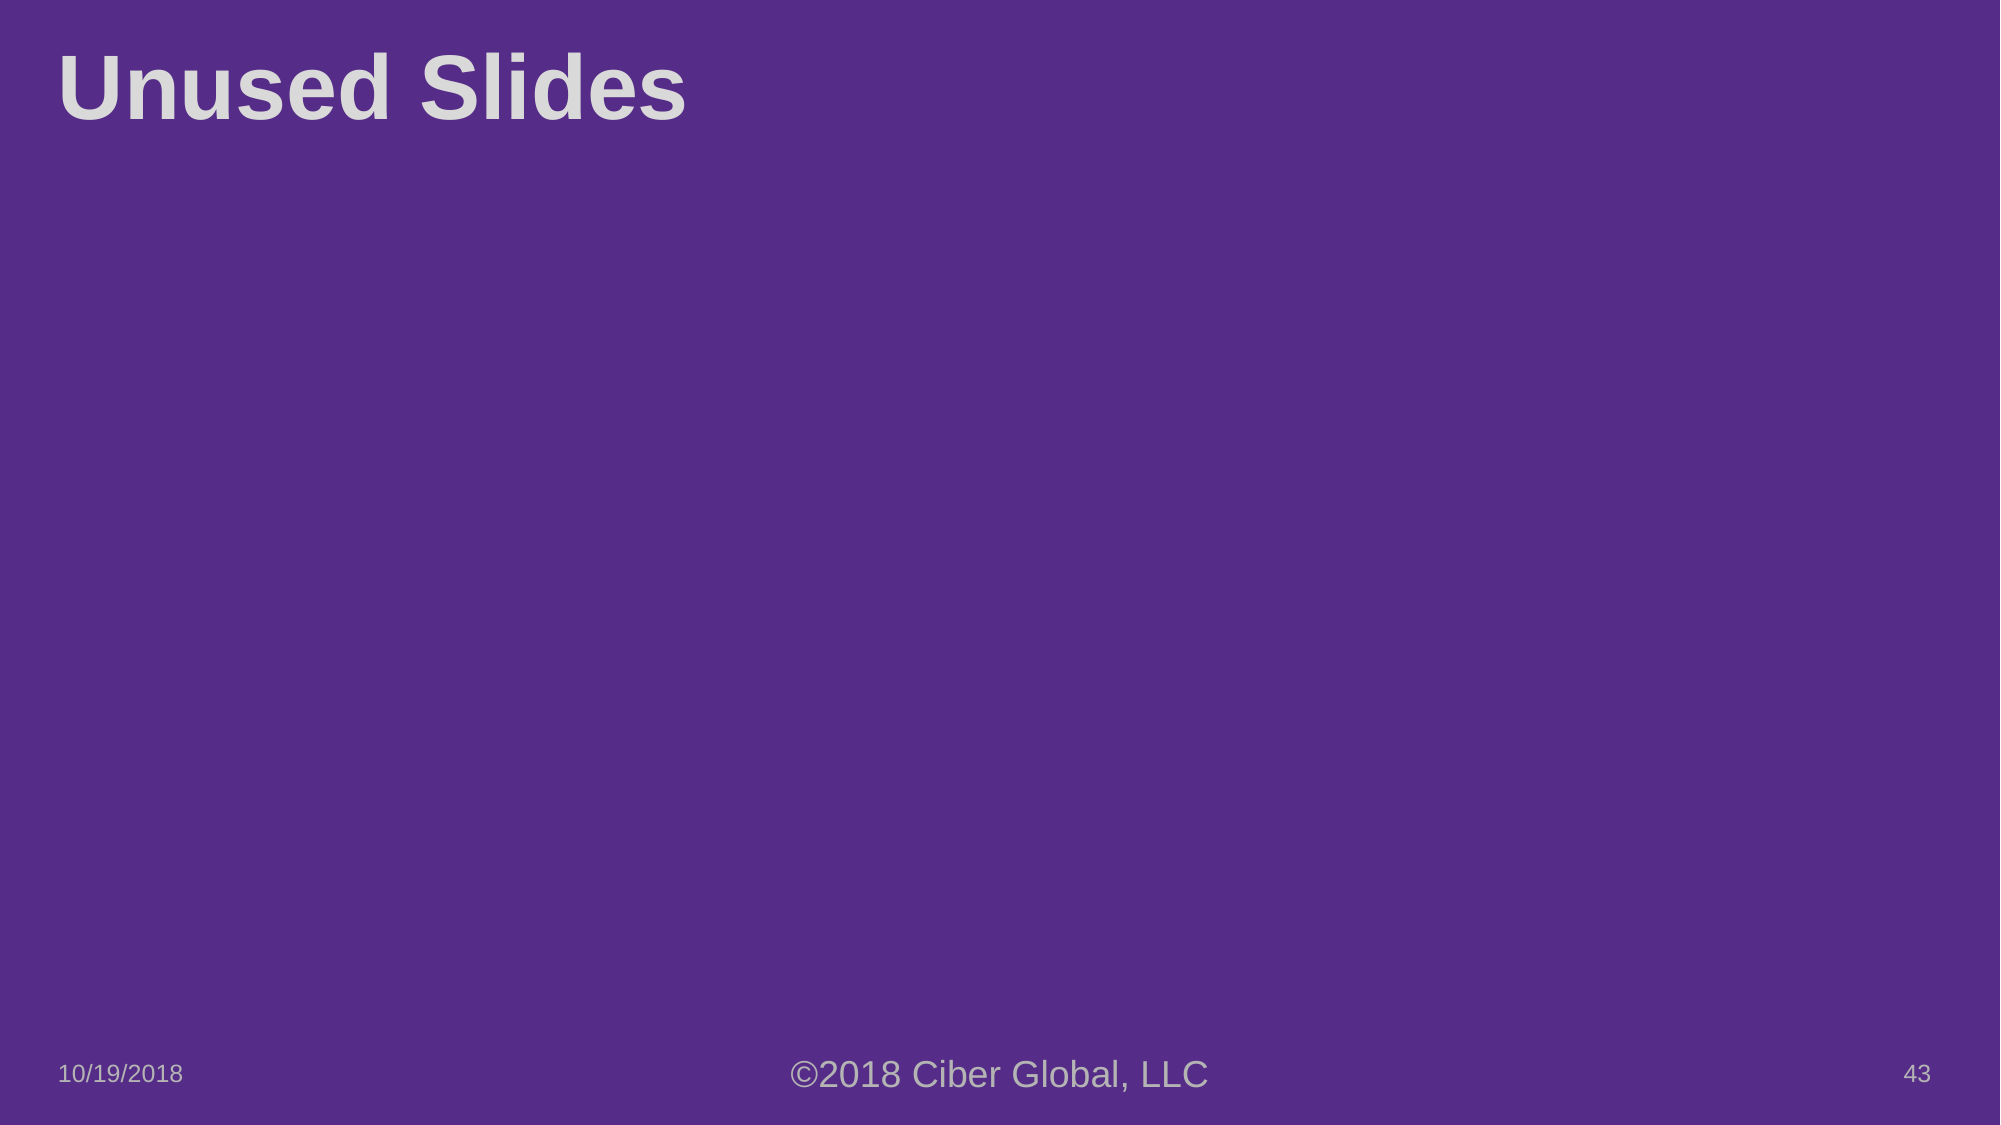

# Unused Slides

43
10/19/2018
©2018 Ciber Global, LLC